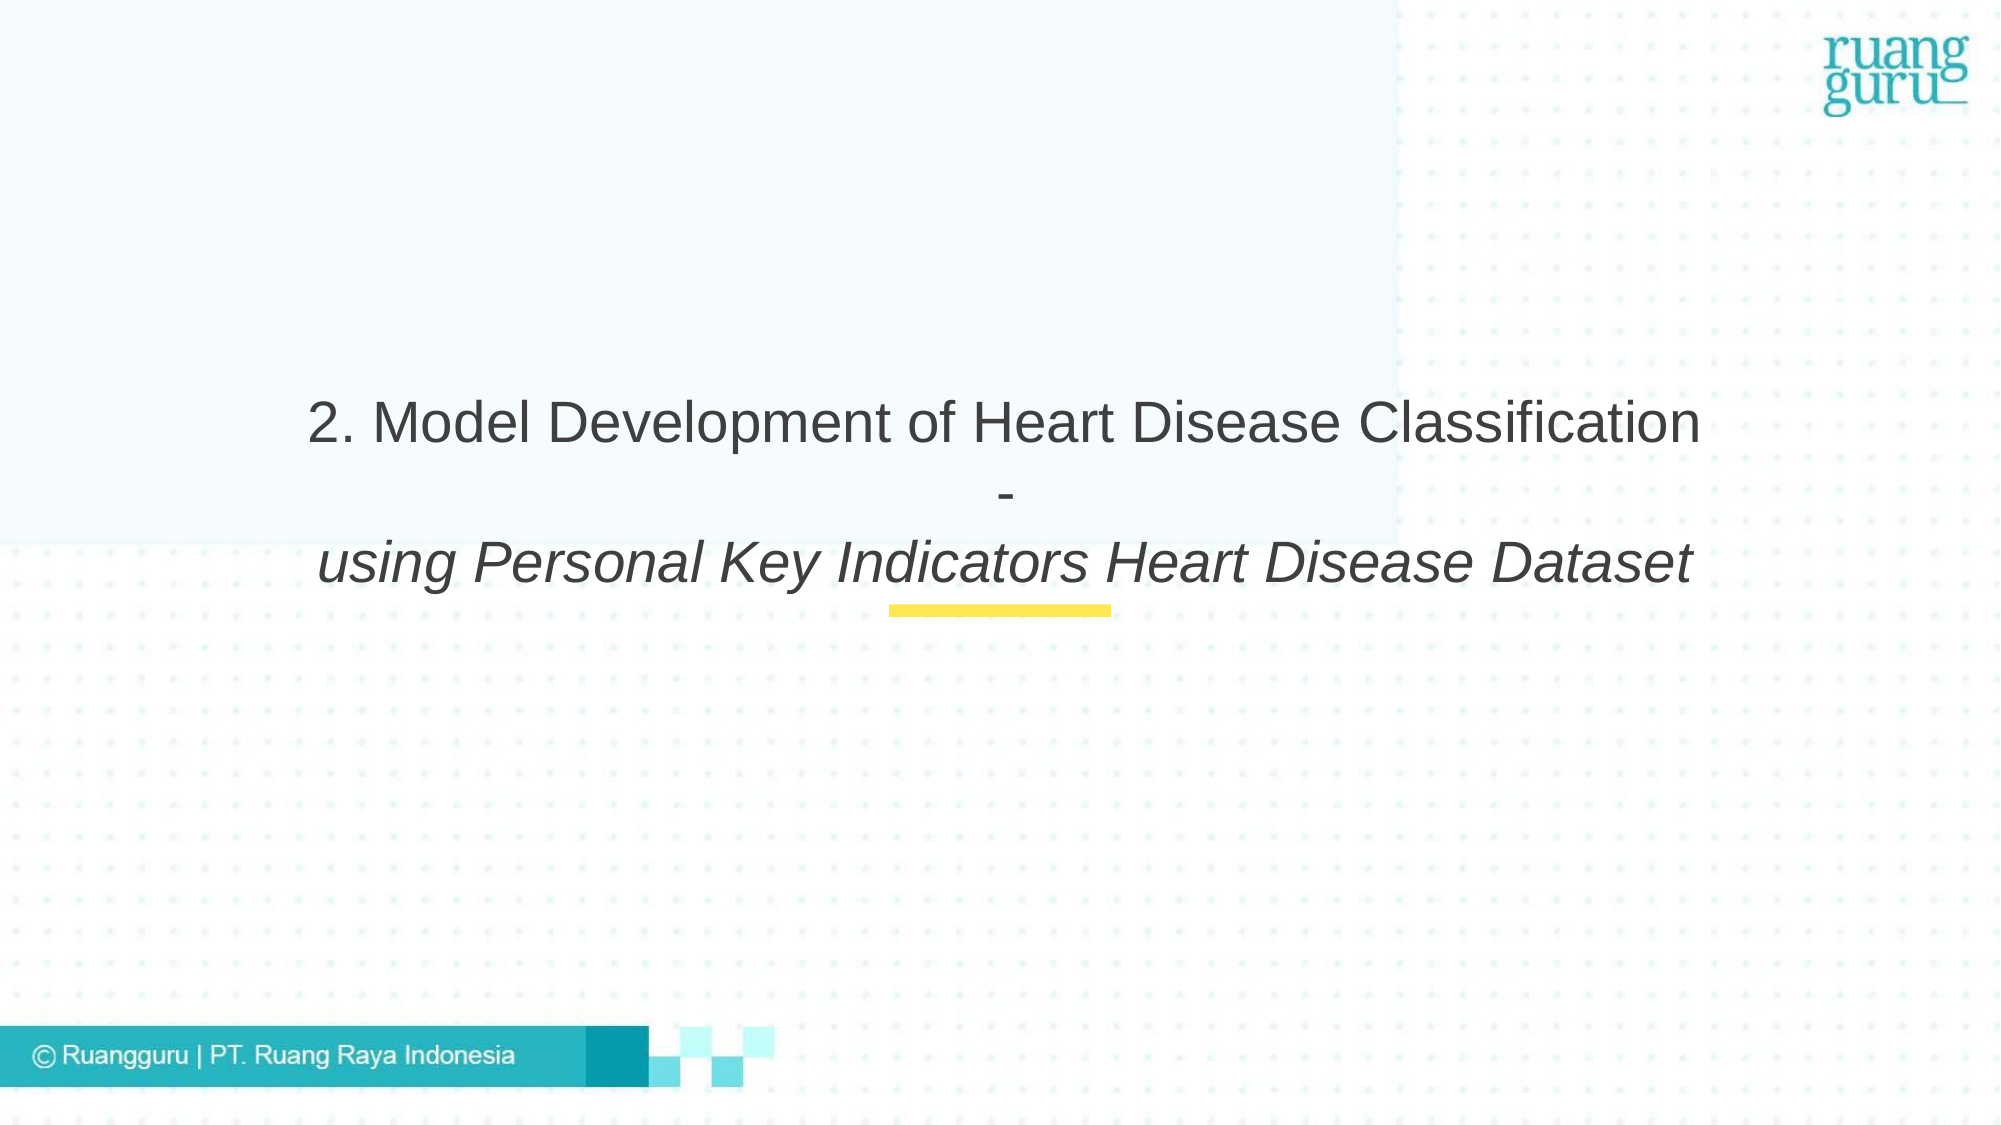

2. Model Development of Heart Disease Classification
-
using Personal Key Indicators Heart Disease Dataset